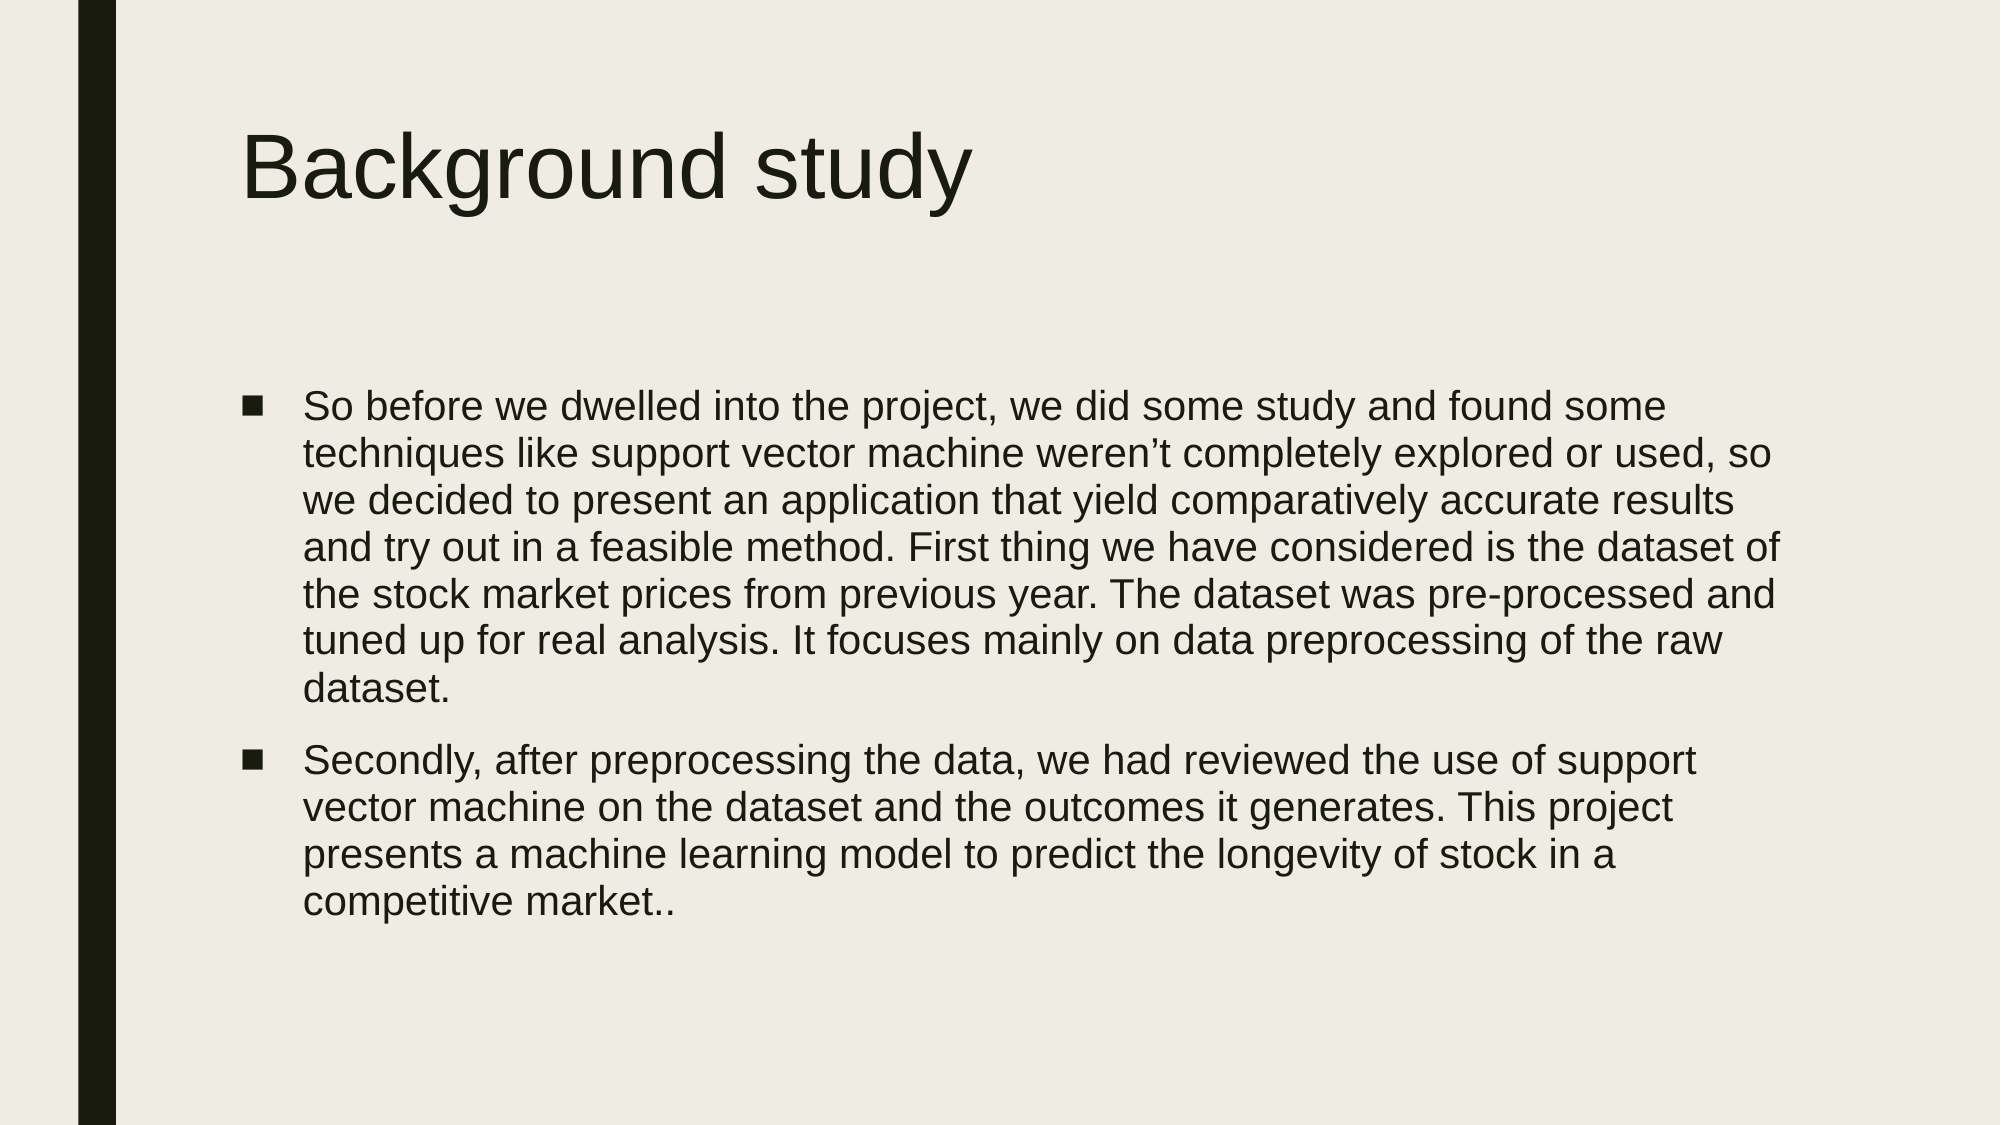

# Background study
So before we dwelled into the project, we did some study and found some techniques like support vector machine weren’t completely explored or used, so we decided to present an application that yield comparatively accurate results and try out in a feasible method. First thing we have considered is the dataset of the stock market prices from previous year. The dataset was pre-processed and tuned up for real analysis. It focuses mainly on data preprocessing of the raw dataset.
Secondly, after preprocessing the data, we had reviewed the use of support vector machine on the dataset and the outcomes it generates. This project presents a machine learning model to predict the longevity of stock in a competitive market..